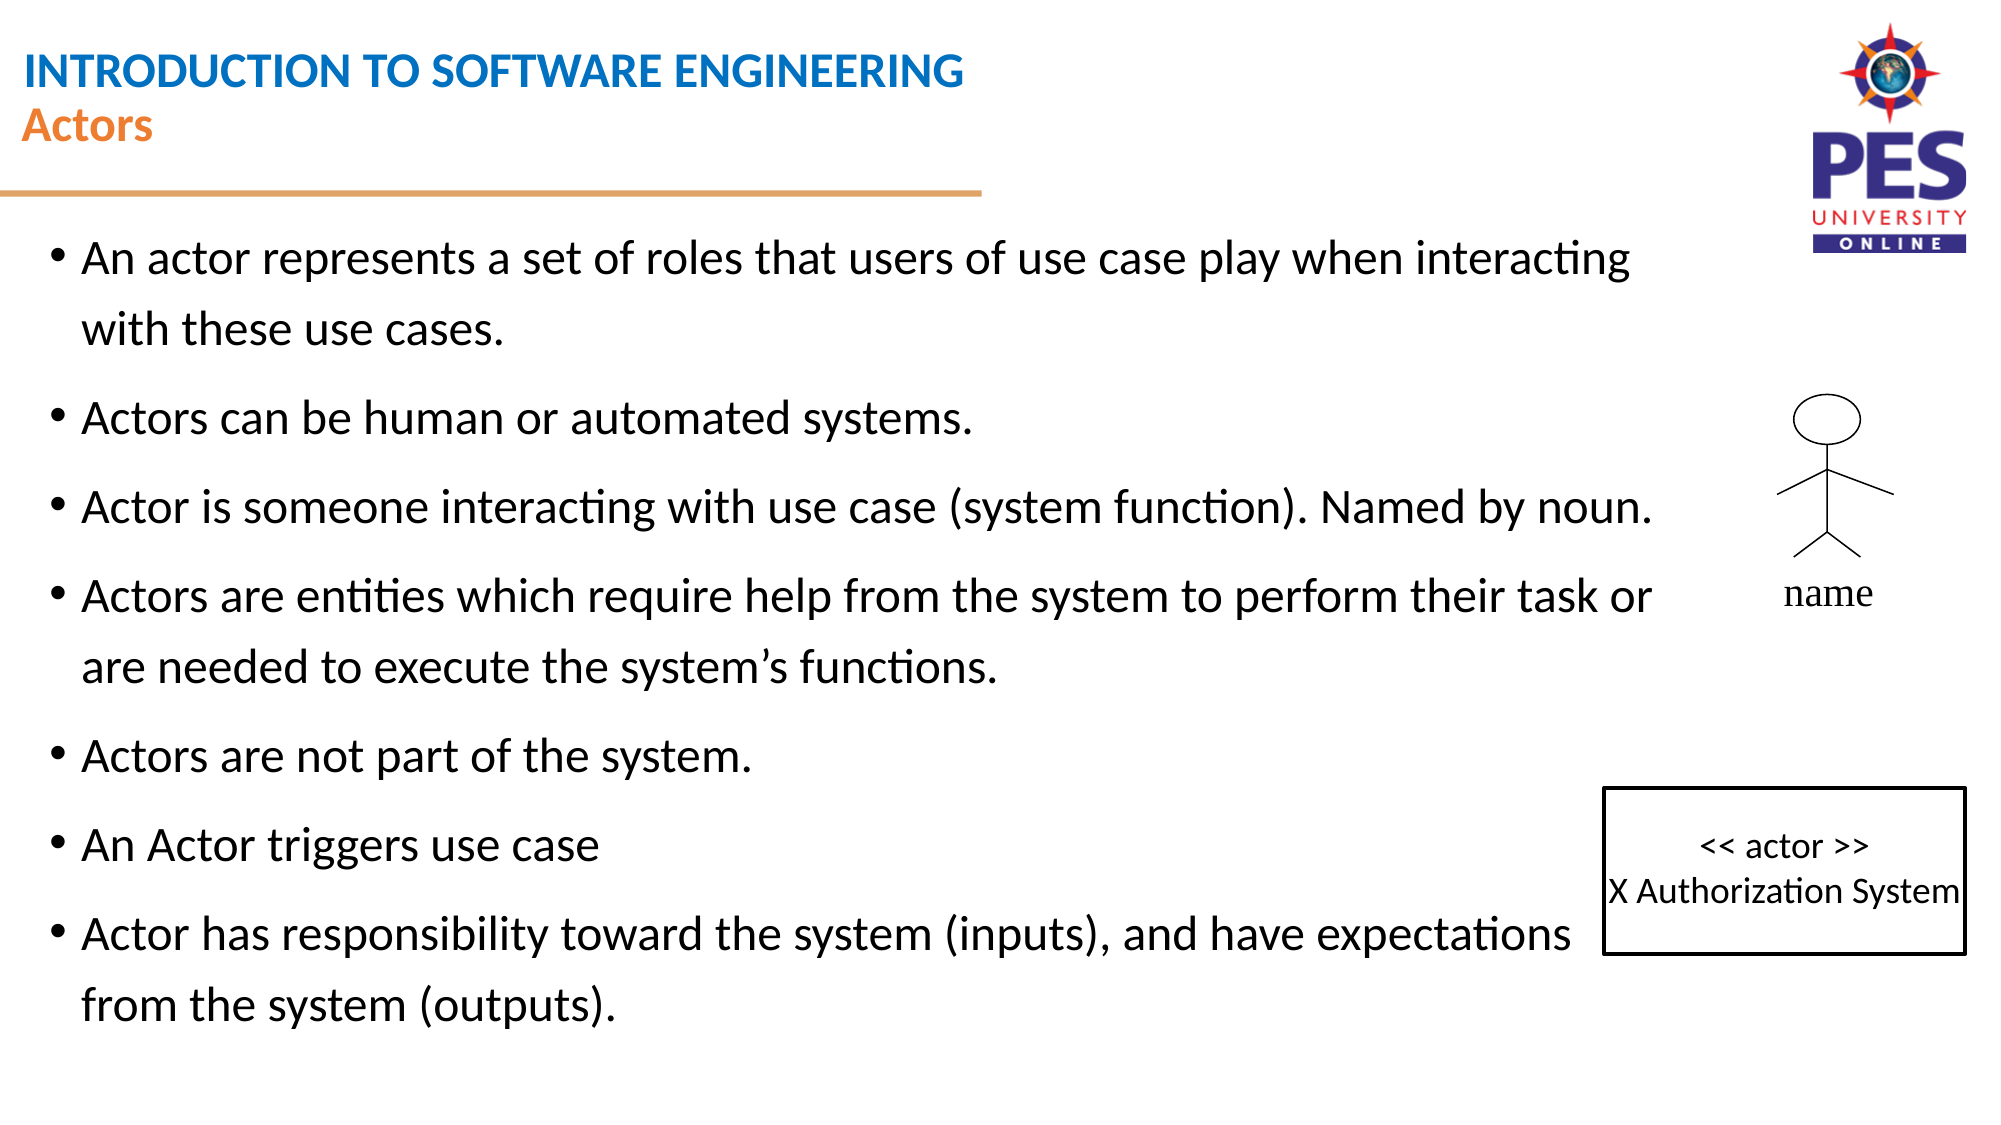

Actors
An actor represents a set of roles that users of use case play when interacting with these use cases.
Actors can be human or automated systems.
Actor is someone interacting with use case (system function). Named by noun.
Actors are entities which require help from the system to perform their task or are needed to execute the system’s functions.
Actors are not part of the system.
An Actor triggers use case
Actor has responsibility toward the system (inputs), and have expectations from the system (outputs).

name

<< actor >>
X Authorization System